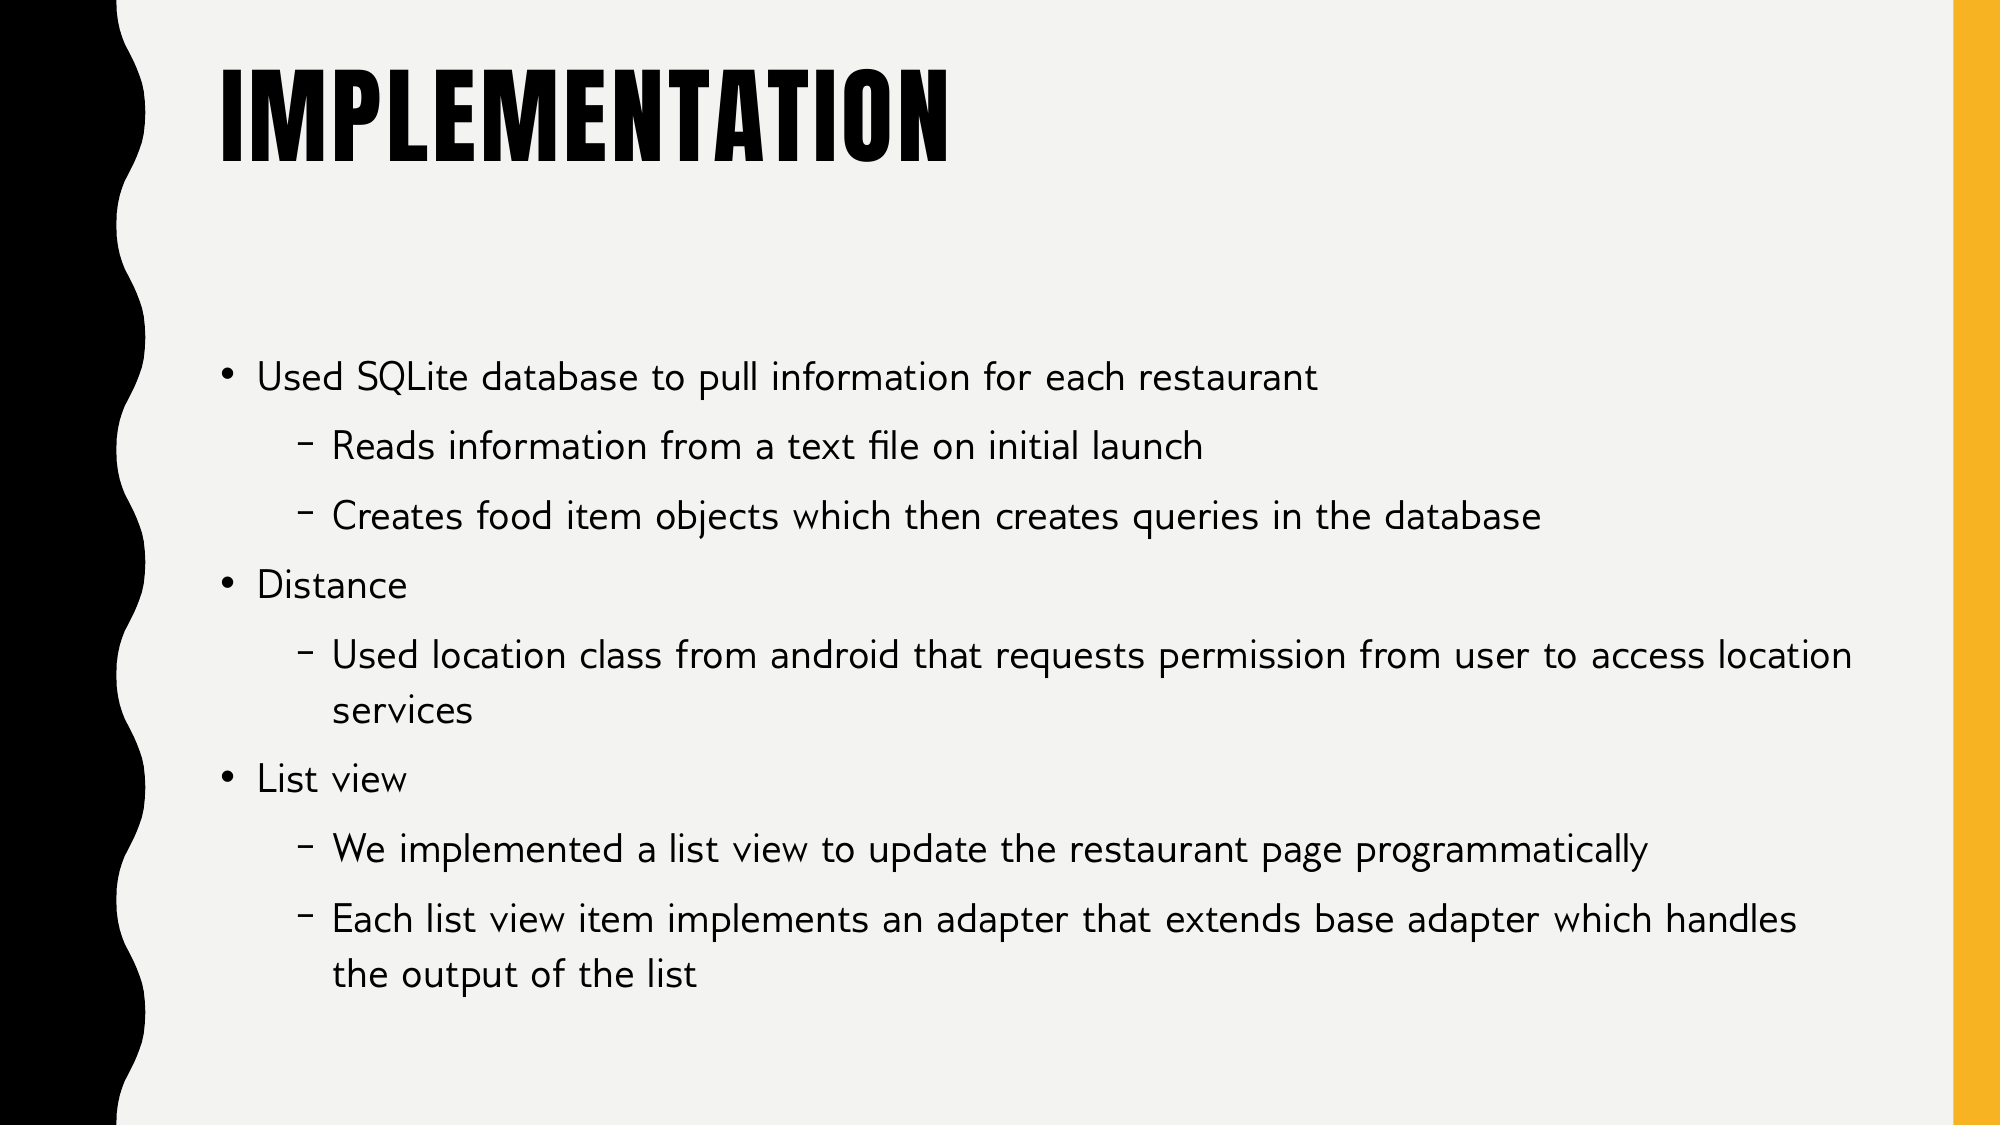

# implementation
Used SQLite database to pull information for each restaurant
Reads information from a text file on initial launch
Creates food item objects which then creates queries in the database
Distance
Used location class from android that requests permission from user to access location services
List view
We implemented a list view to update the restaurant page programmatically
Each list view item implements an adapter that extends base adapter which handles the output of the list